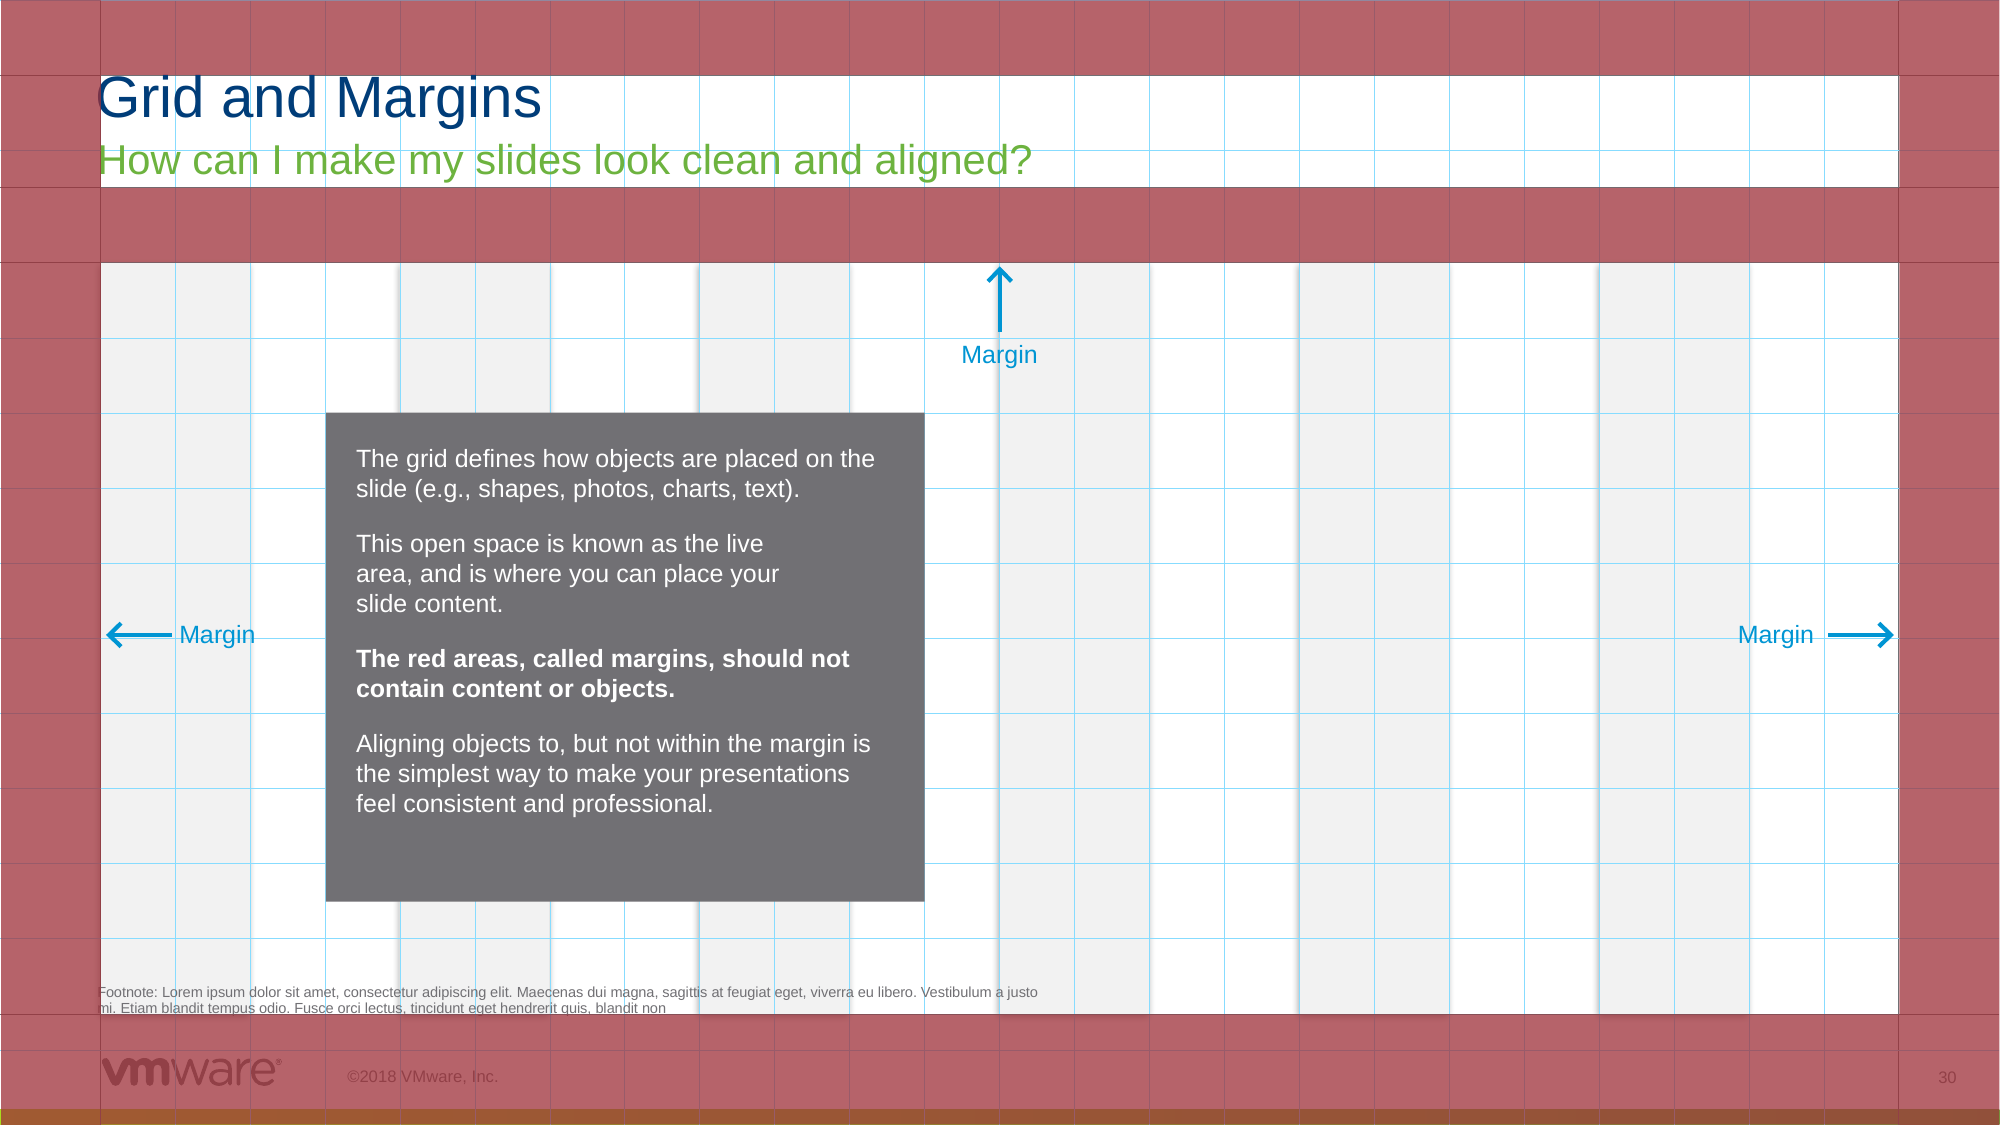

Footnote: Lorem ipsum dolor sit amet, consectetur adipiscing elit. Maecenas dui magna, sagittis at feugiat eget, viverra eu libero. Vestibulum a justo mi. Etiam blandit tempus odio. Fusce orci lectus, tincidunt eget hendrerit quis, blandit non

# Grid and Margins
How can I make my slides look clean and aligned?

Margin
The grid defines how objects are placed on the slide (e.g., shapes, photos, charts, text).
This open space is known as the live
area, and is where you can place your
slide content.
The red areas, called margins, should not contain content or objects.
Aligning objects to, but not within the margin is the simplest way to make your presentations feel consistent and professional.
Margin
Margin